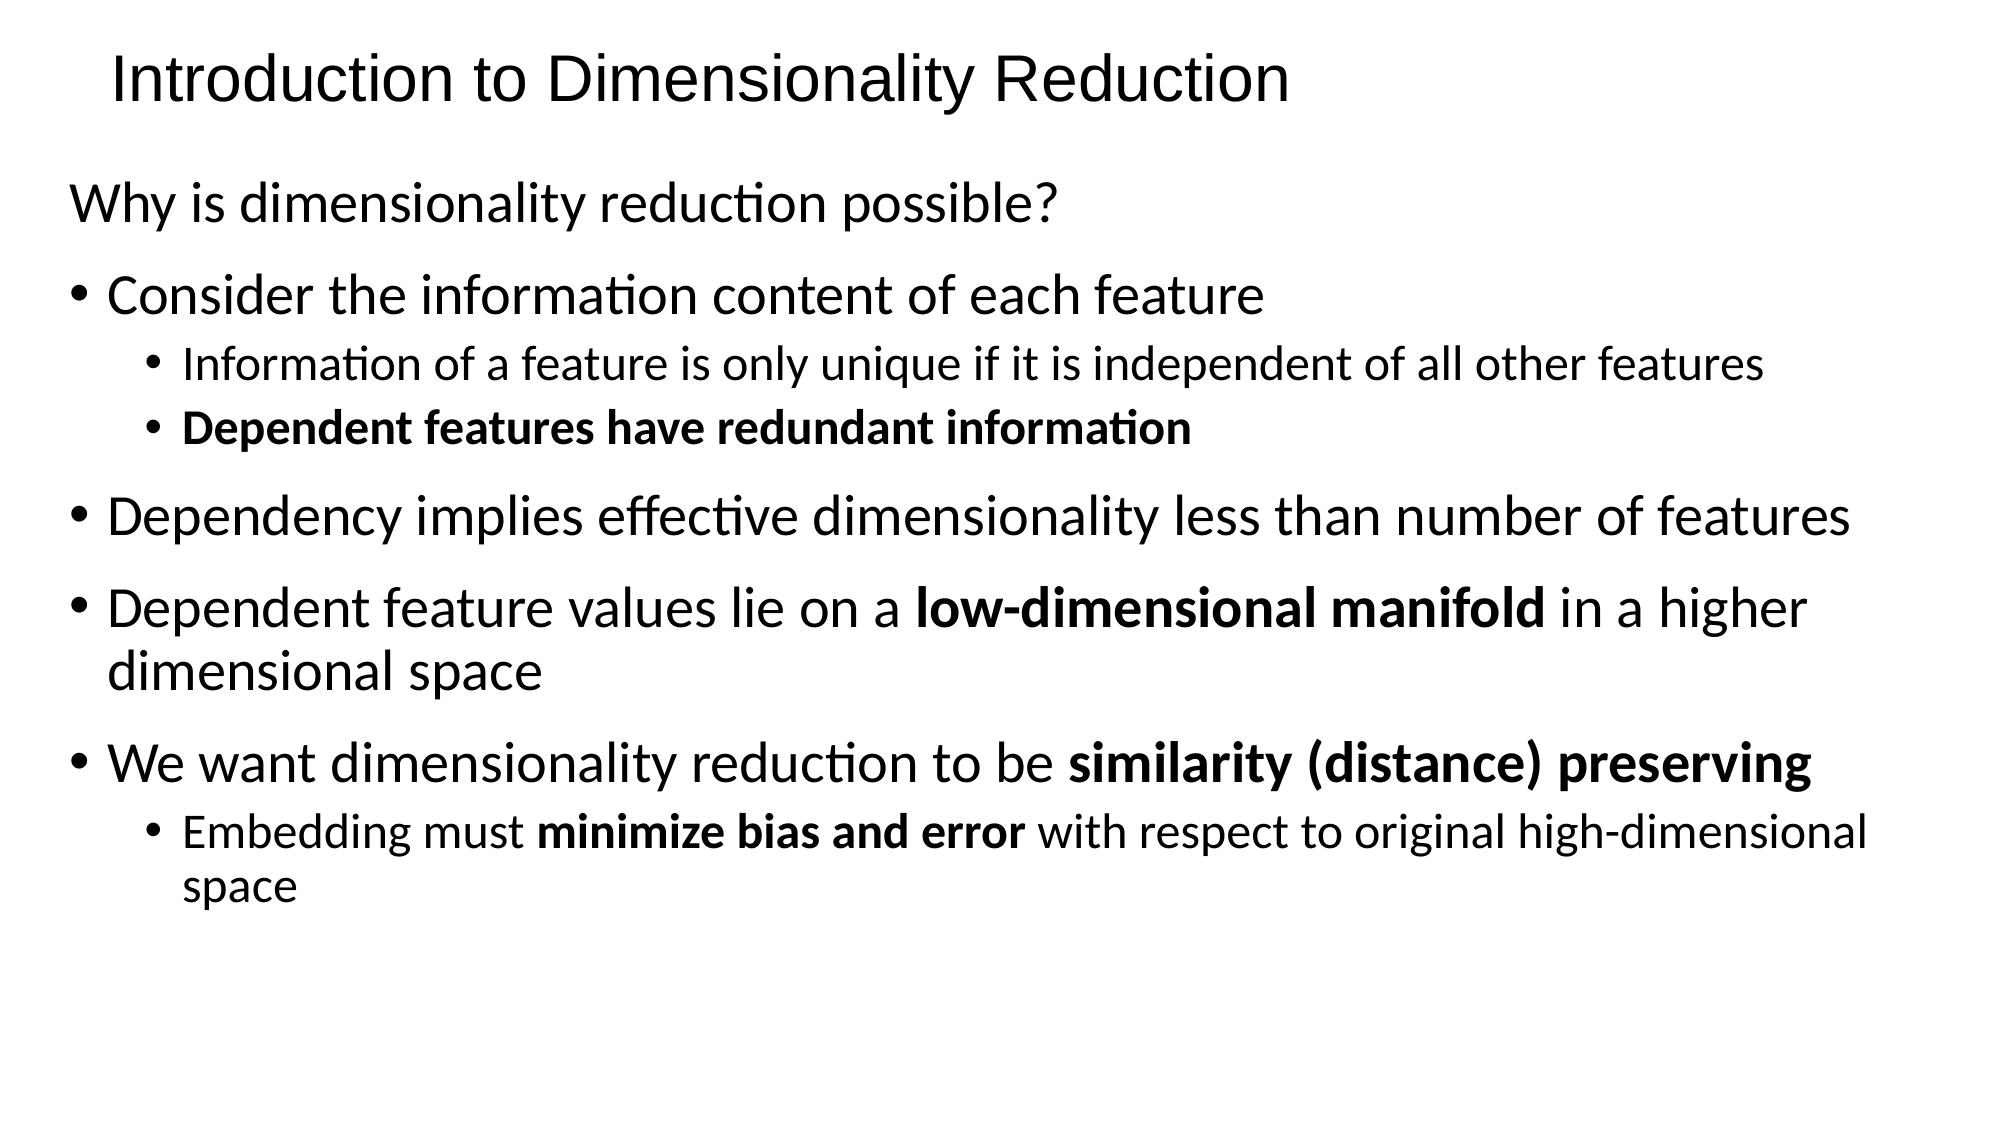

# Introduction to Dimensionality Reduction
Why is dimensionality reduction possible?
Consider the information content of each feature
Information of a feature is only unique if it is independent of all other features
Dependent features have redundant information
Dependency implies effective dimensionality less than number of features
Dependent feature values lie on a low-dimensional manifold in a higher dimensional space
We want dimensionality reduction to be similarity (distance) preserving
Embedding must minimize bias and error with respect to original high-dimensional space